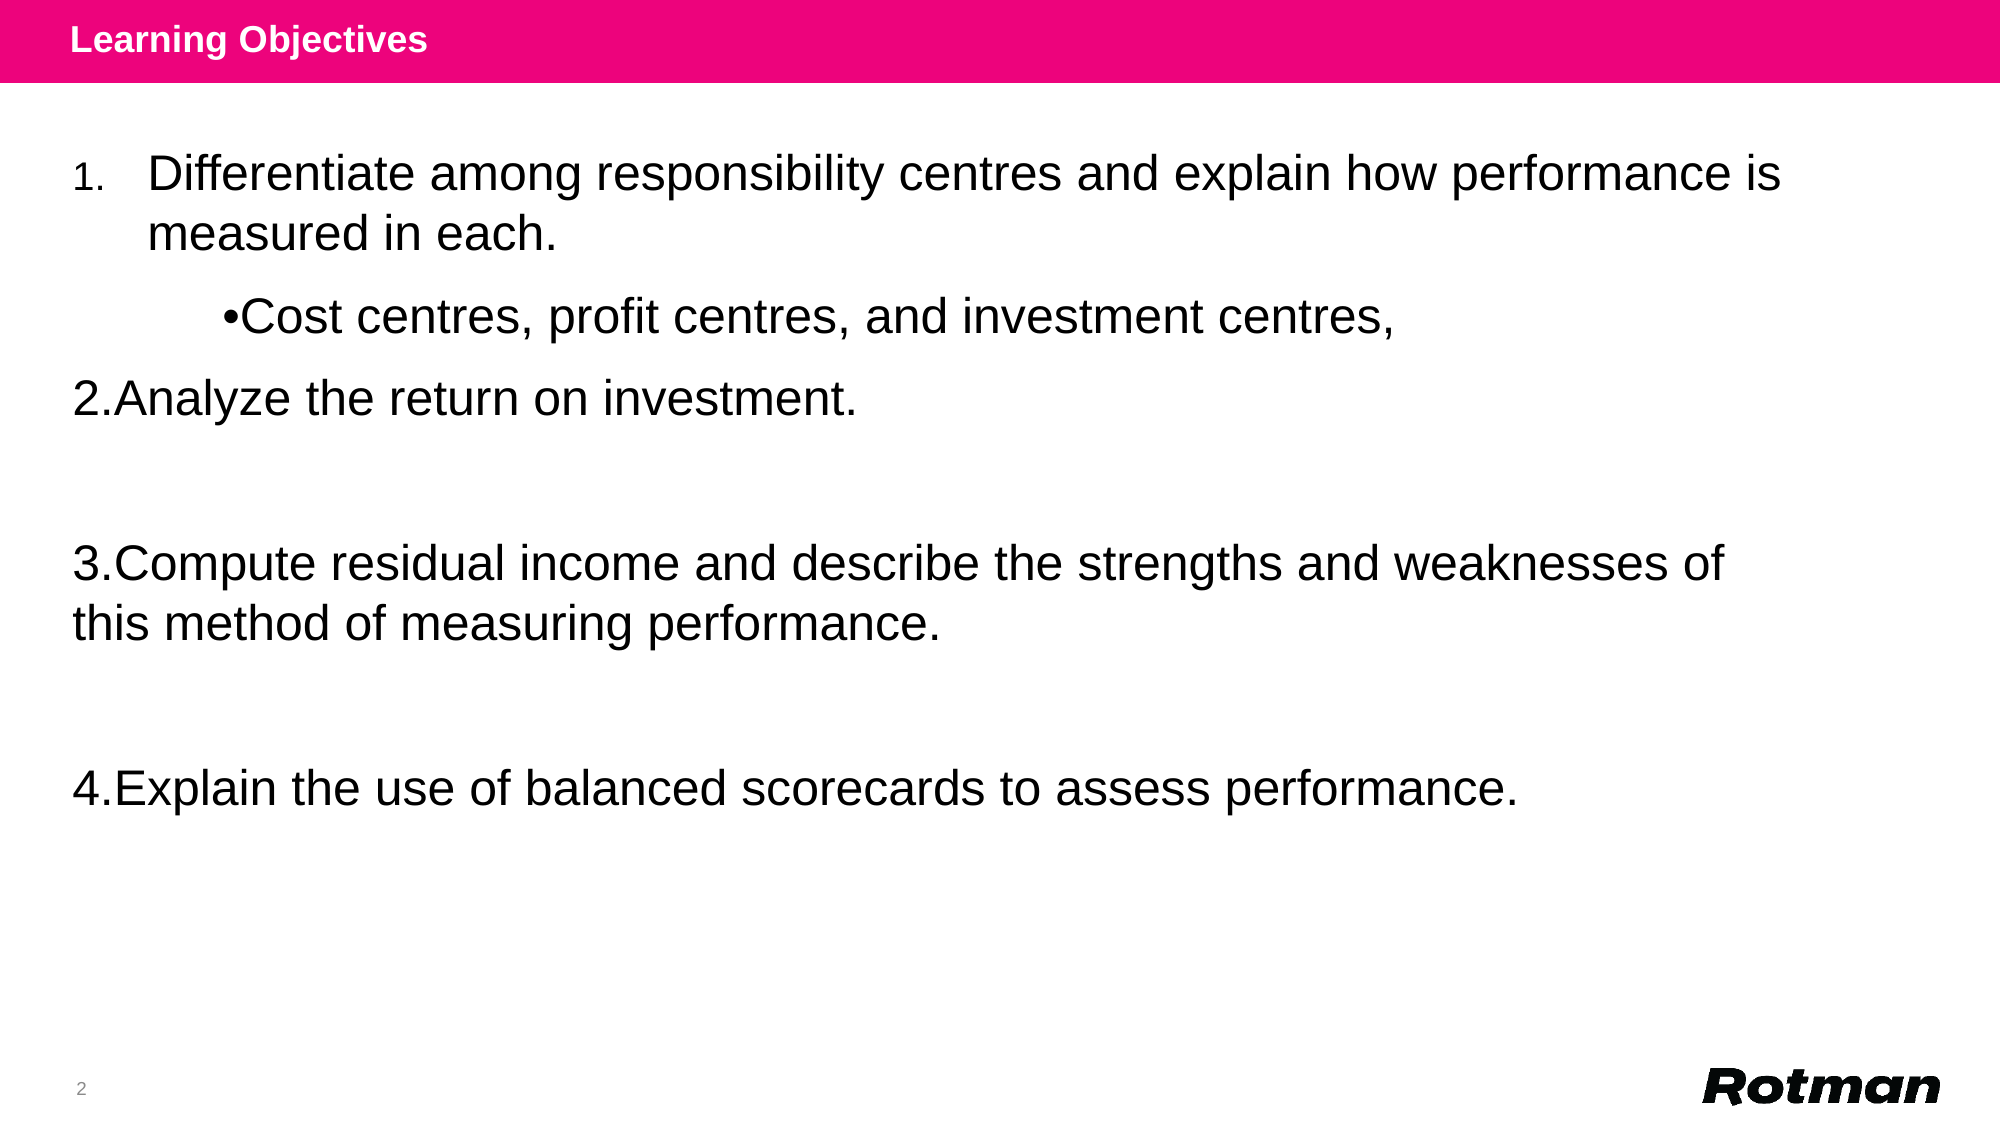

Learning Objectives

Differentiate among responsibility centres and explain how performance is measured in each.
	•Cost centres, profit centres, and investment centres,
2.Analyze the return on investment.

3.Compute residual income and describe the strengths and weaknesses of this method of measuring performance.

4.Explain the use of balanced scorecards to assess performance.

2